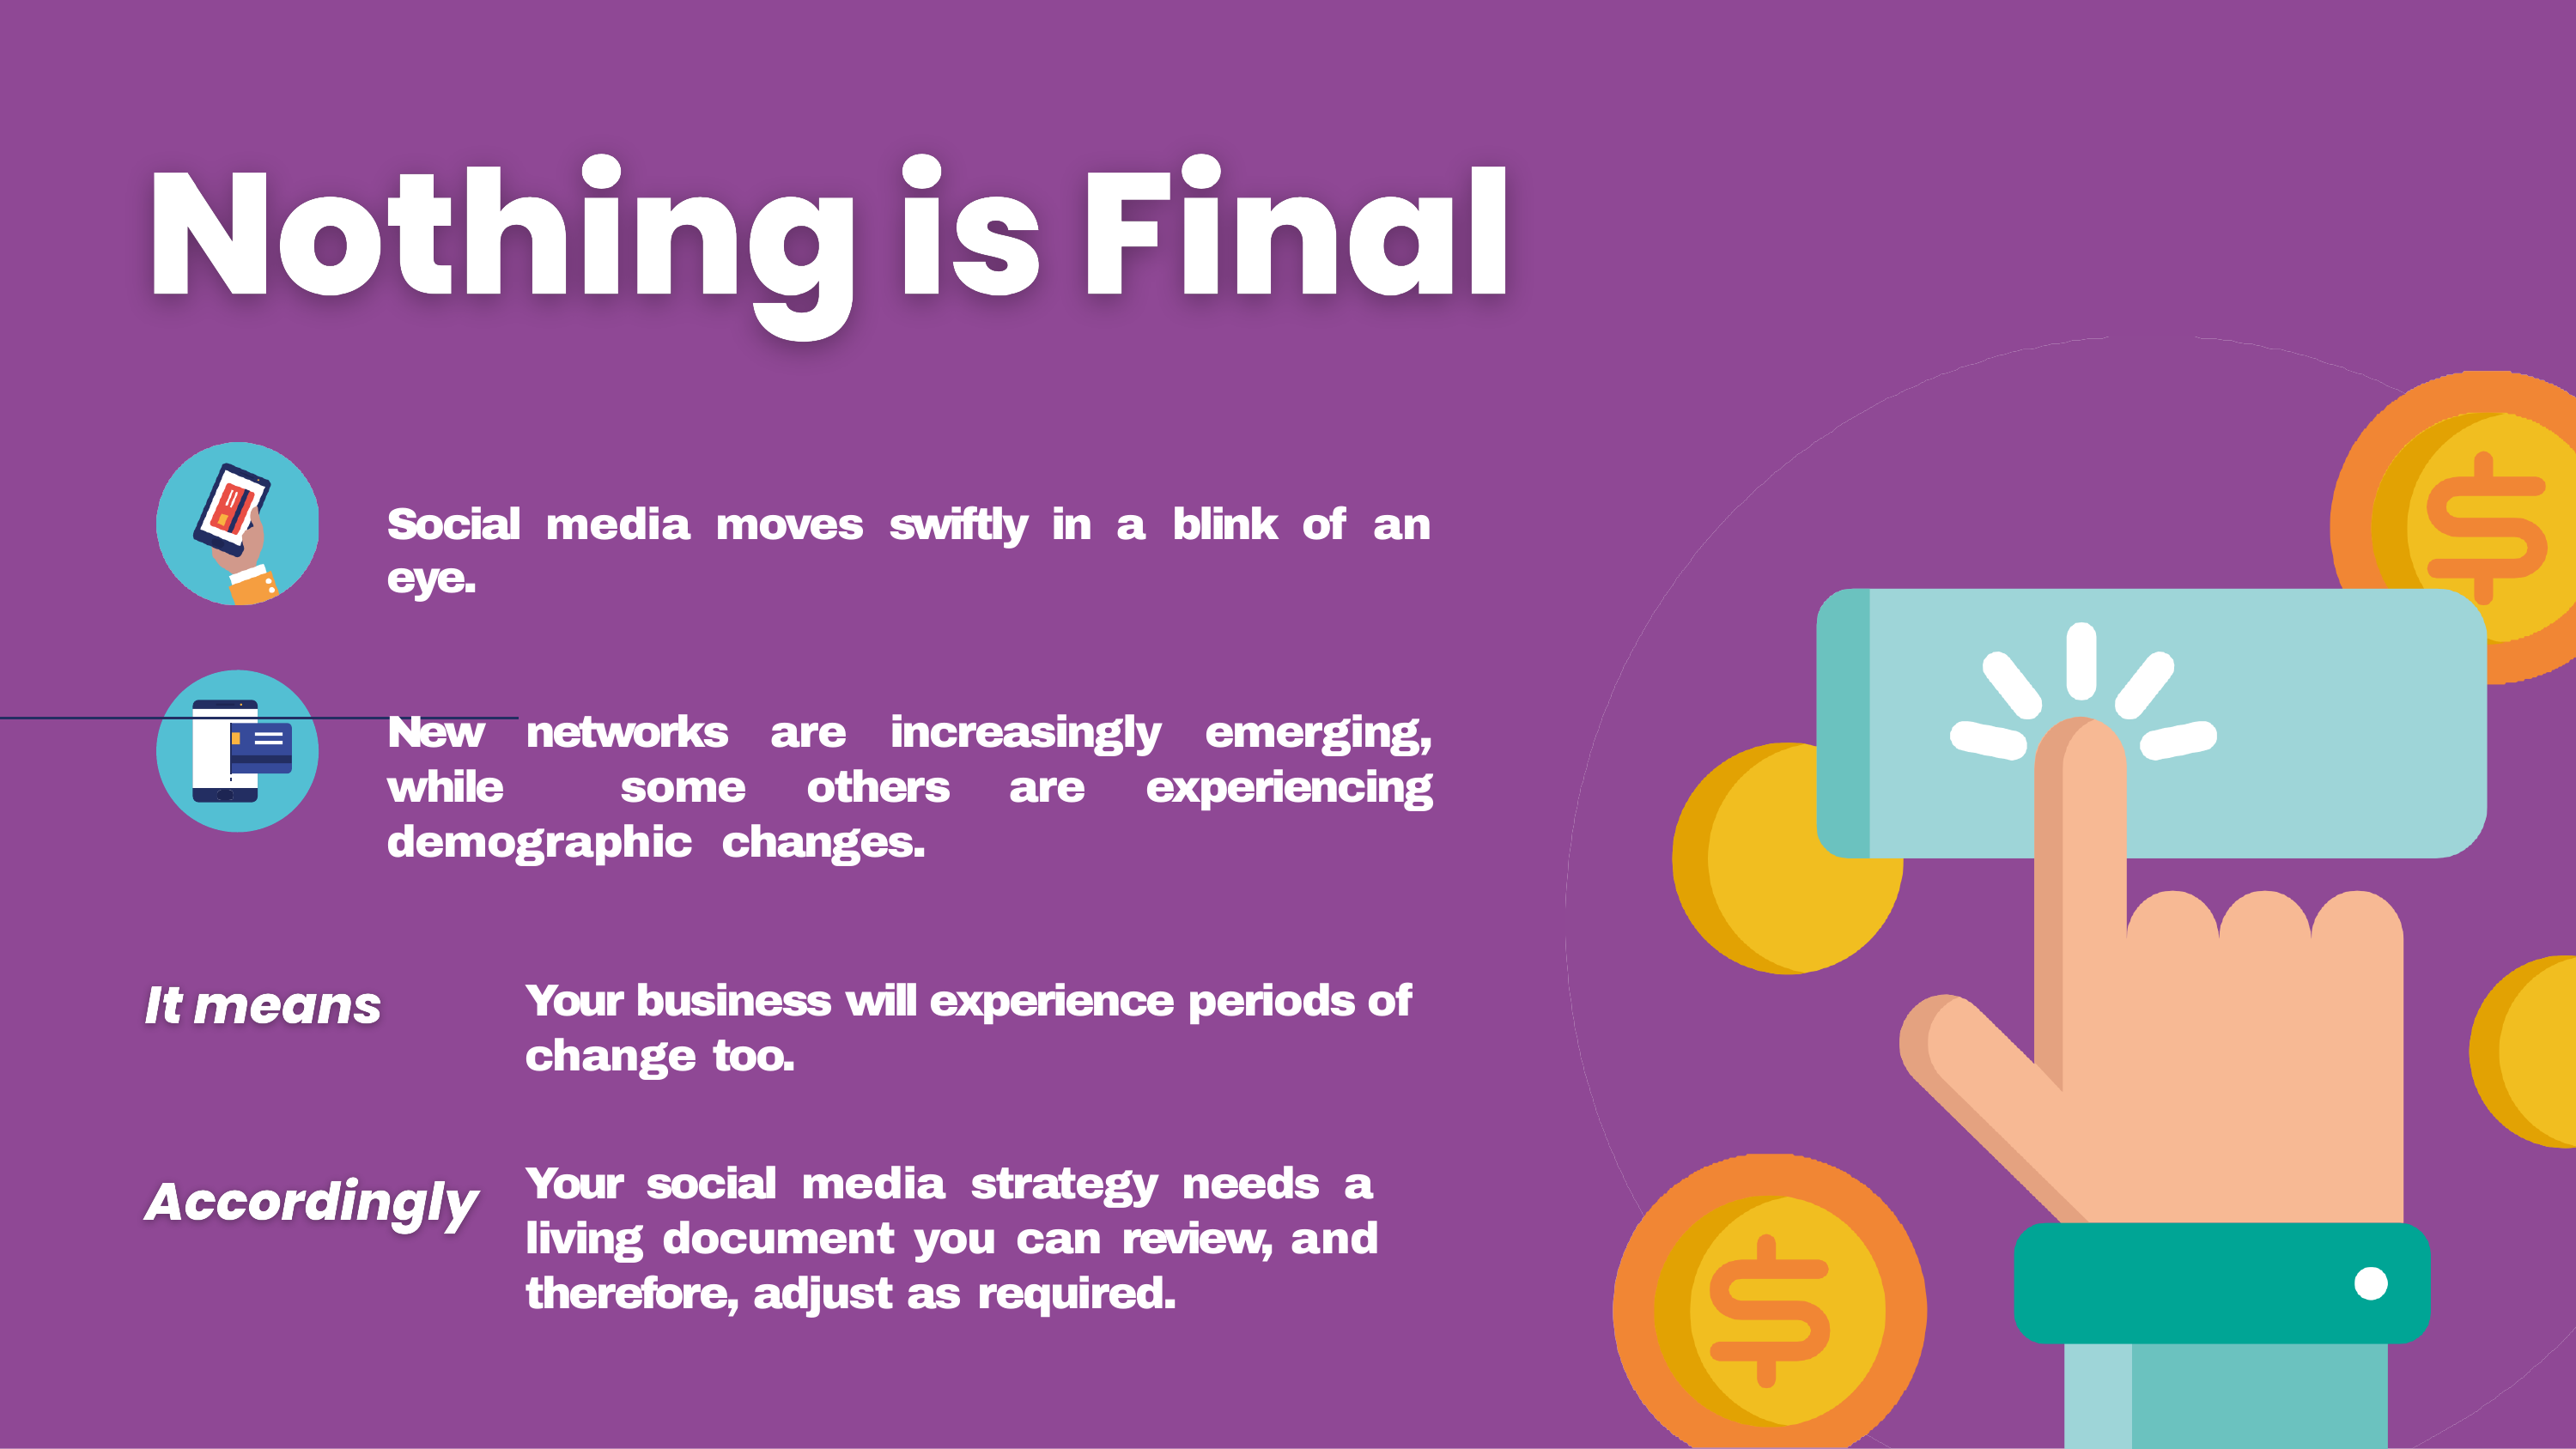

Social media moves swiftly in a blink of an eye.

New networks are increasingly emerging, while  some others are experiencing demographic  changes.

Your business will experience periods of  change too.

Your social media strategy needs a  living document you can review, and  therefore, adjust as required.